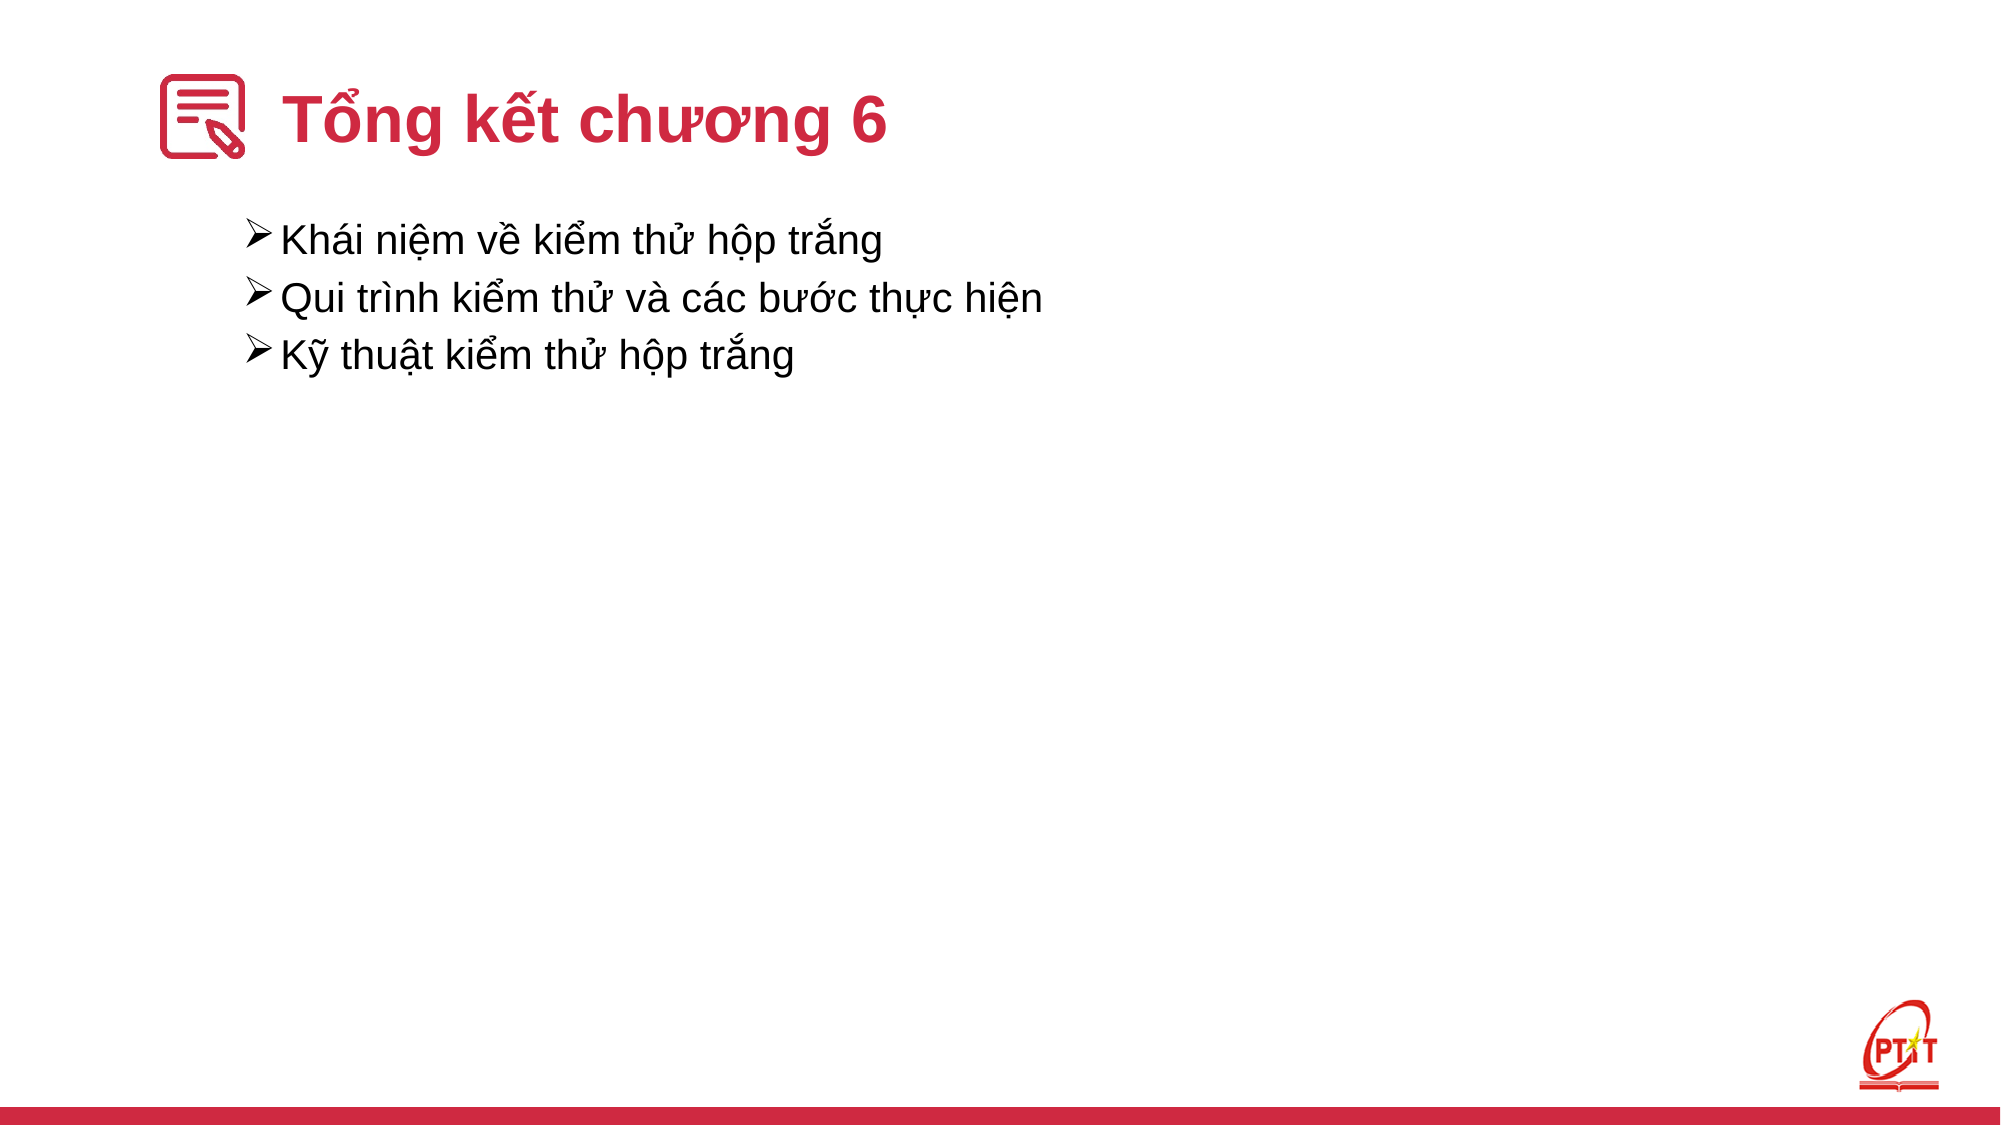

# Tổng kết chương 6
Khái niệm về kiểm thử hộp trắng
Qui trình kiểm thử và các bước thực hiện
Kỹ thuật kiểm thử hộp trắng